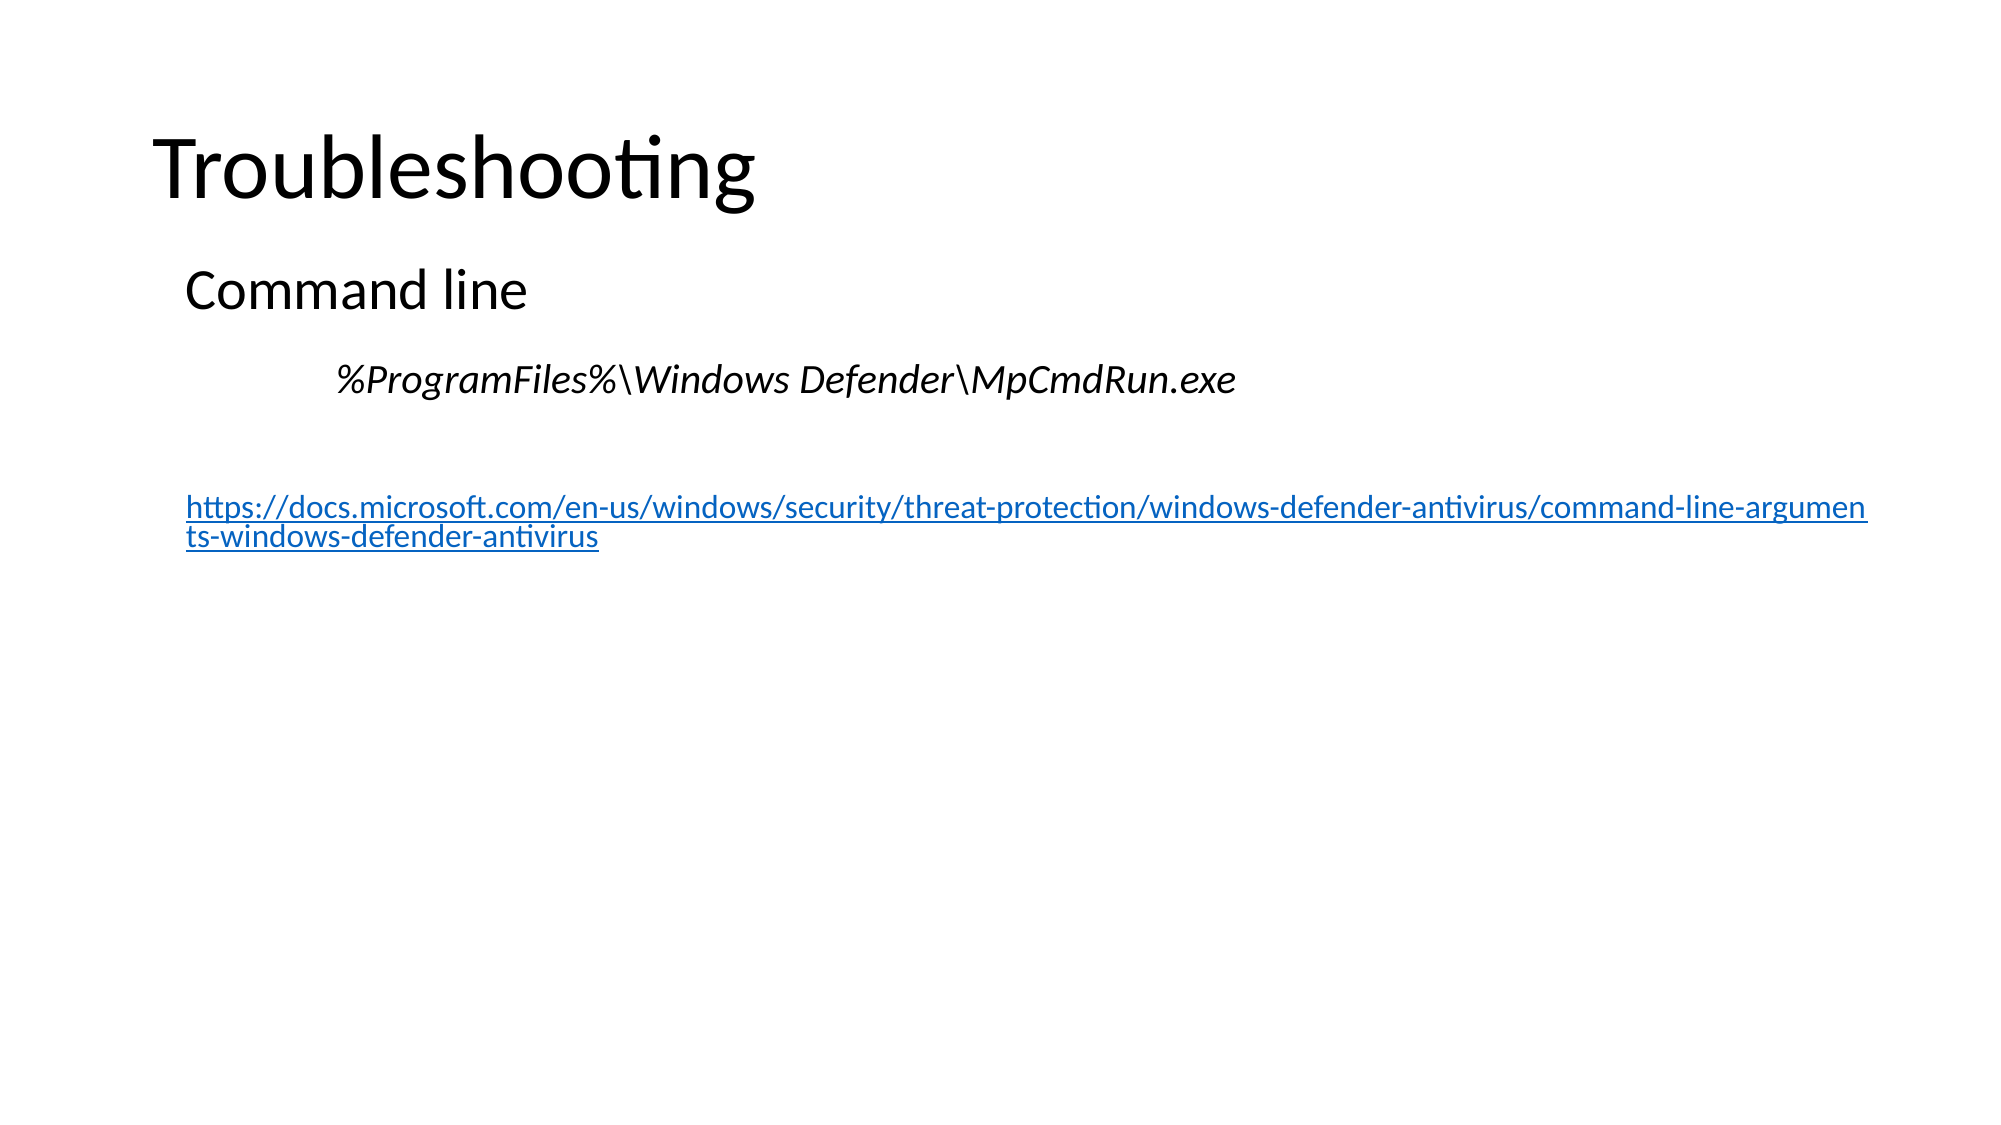

# Troubleshooting
Command line
	%ProgramFiles%\Windows Defender\MpCmdRun.exe
	https://docs.microsoft.com/en-us/windows/security/threat-protection/windows-defender-antivirus/command-line-arguments-windows-defender-antivirus